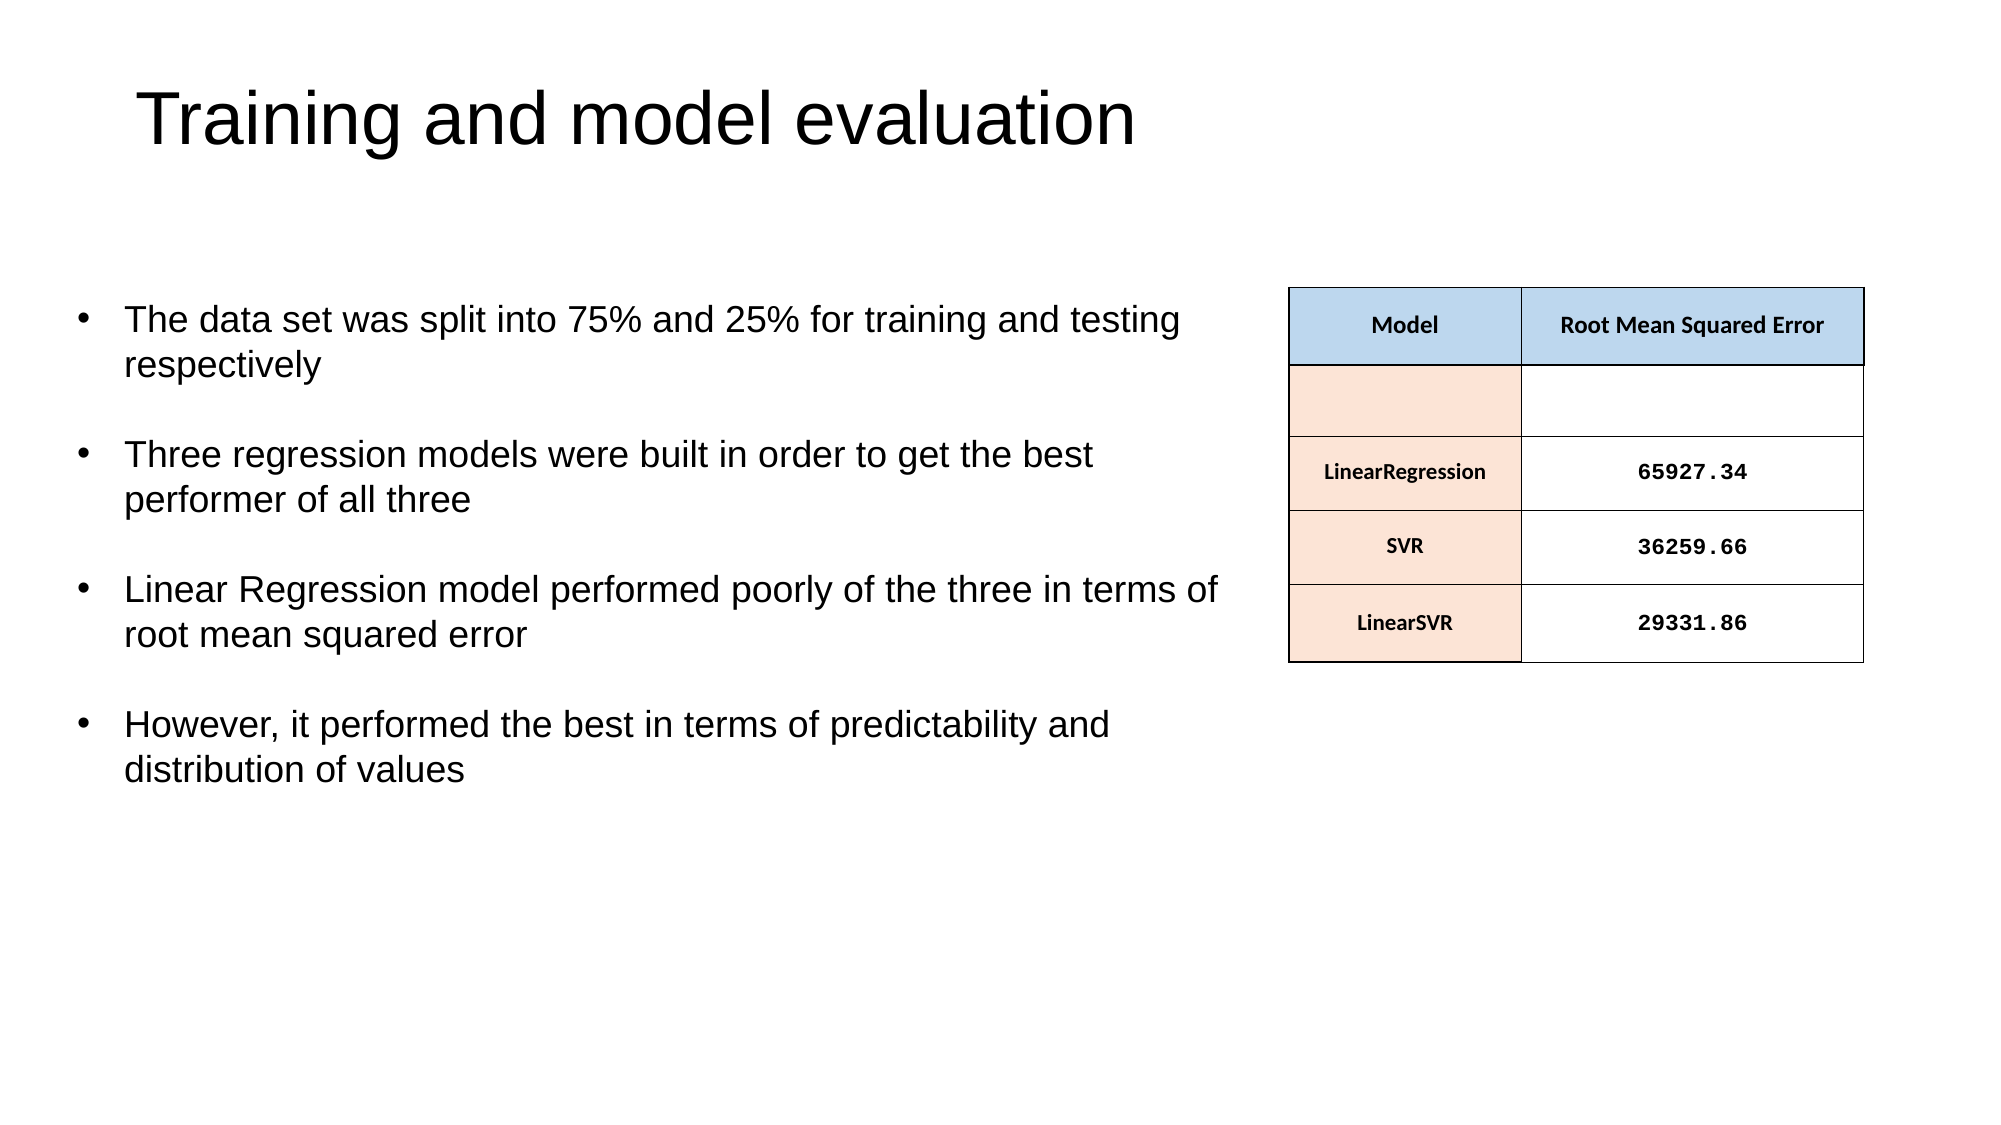

Training and model evaluation
The data set was split into 75% and 25% for training and testing respectively

Three regression models were built in order to get the best performer of all three

Linear Regression model performed poorly of the three in terms of root mean squared error

However, it performed the best in terms of predictability and distribution of values
| Model | Root Mean Squared Error |
| --- | --- |
|  |  |
| LinearRegression | 65927.34 |
| SVR | 36259.66 |
| LinearSVR | 29331.86 |